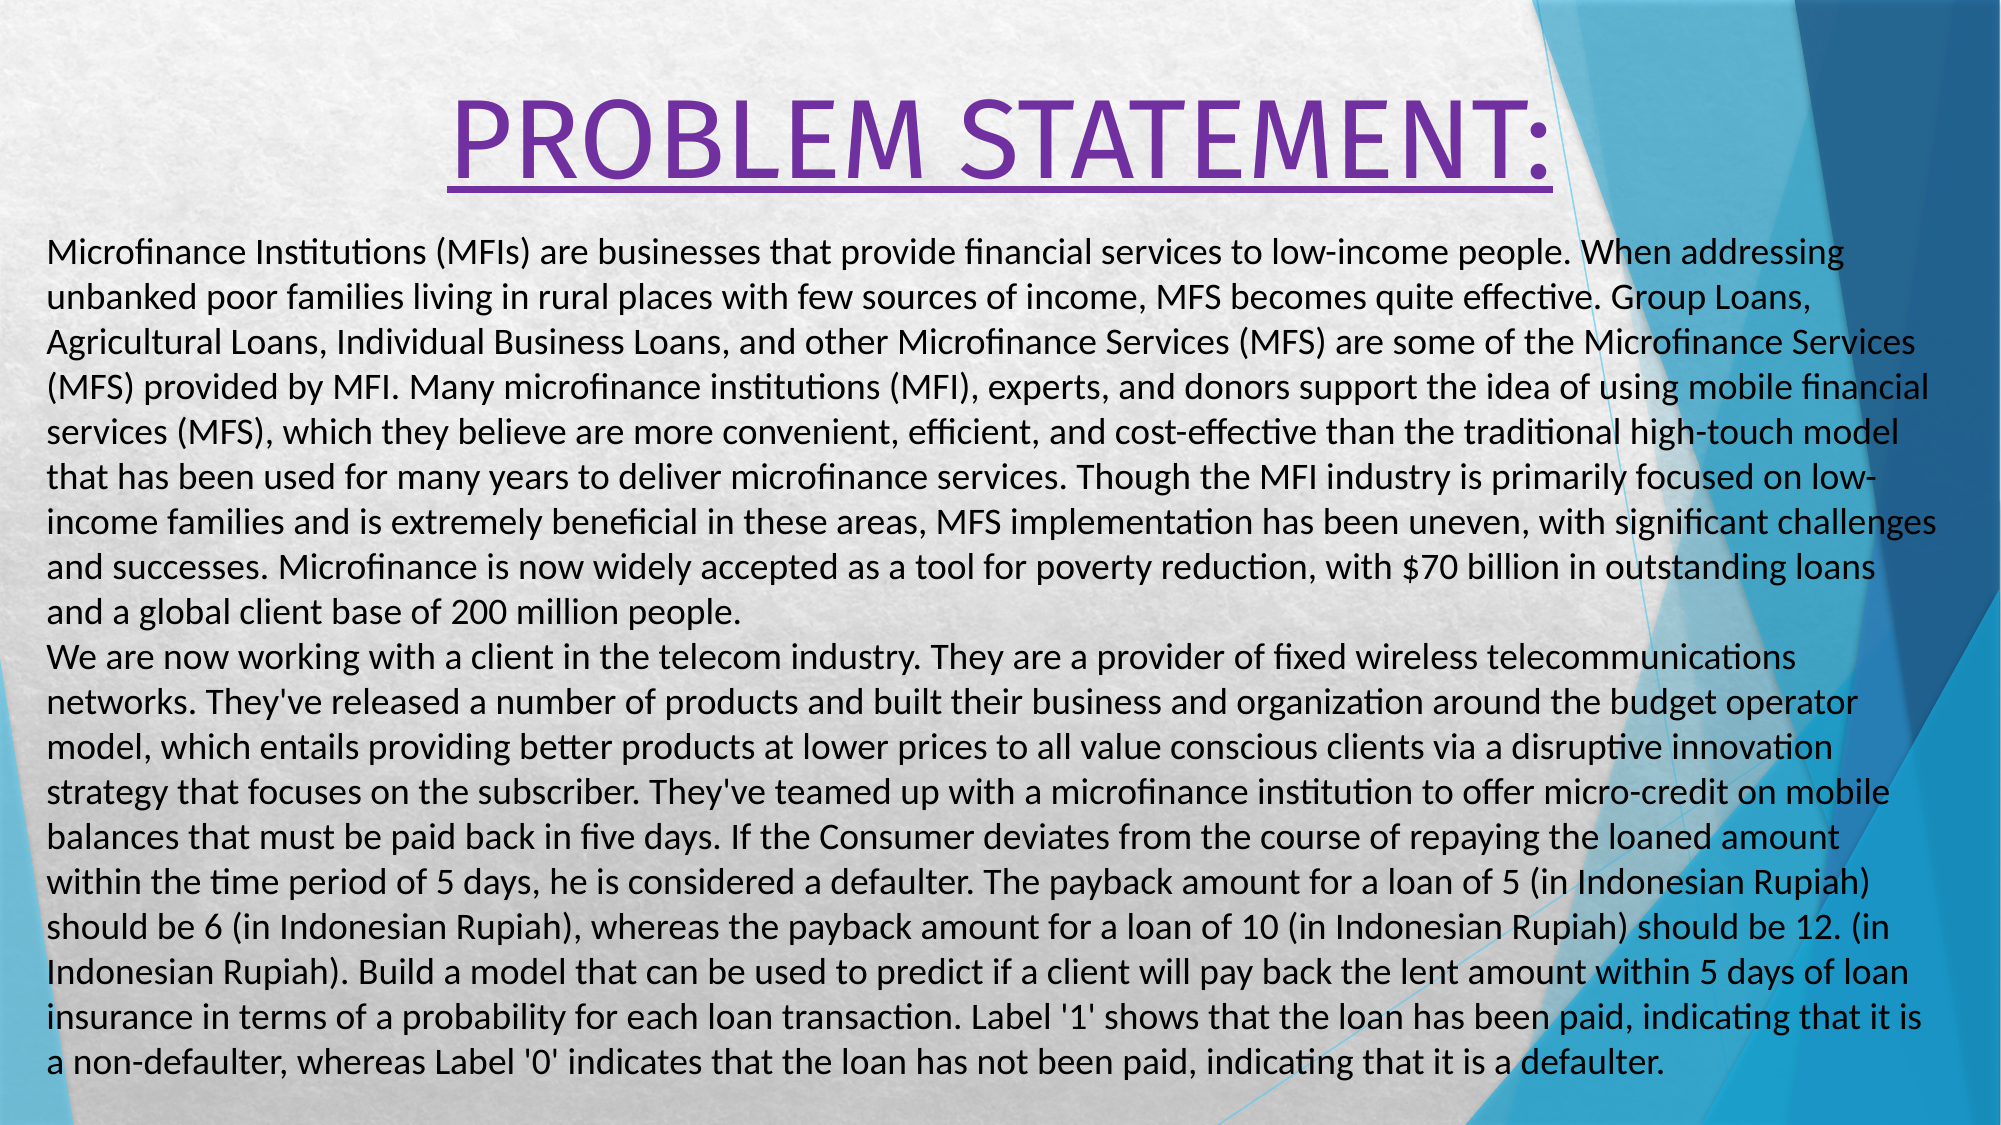

# PROBLEM STATEMENT:
Microfinance Institutions (MFIs) are businesses that provide financial services to low-income people. When addressing unbanked poor families living in rural places with few sources of income, MFS becomes quite effective. Group Loans, Agricultural Loans, Individual Business Loans, and other Microfinance Services (MFS) are some of the Microfinance Services (MFS) provided by MFI. Many microfinance institutions (MFI), experts, and donors support the idea of using mobile financial services (MFS), which they believe are more convenient, efficient, and cost-effective than the traditional high-touch model that has been used for many years to deliver microfinance services. Though the MFI industry is primarily focused on low-income families and is extremely beneficial in these areas, MFS implementation has been uneven, with significant challenges and successes. Microfinance is now widely accepted as a tool for poverty reduction, with $70 billion in outstanding loans and a global client base of 200 million people.
We are now working with a client in the telecom industry. They are a provider of fixed wireless telecommunications networks. They've released a number of products and built their business and organization around the budget operator model, which entails providing better products at lower prices to all value conscious clients via a disruptive innovation strategy that focuses on the subscriber. They've teamed up with a microfinance institution to offer micro-credit on mobile balances that must be paid back in five days. If the Consumer deviates from the course of repaying the loaned amount within the time period of 5 days, he is considered a defaulter. The payback amount for a loan of 5 (in Indonesian Rupiah) should be 6 (in Indonesian Rupiah), whereas the payback amount for a loan of 10 (in Indonesian Rupiah) should be 12. (in Indonesian Rupiah). Build a model that can be used to predict if a client will pay back the lent amount within 5 days of loan insurance in terms of a probability for each loan transaction. Label '1' shows that the loan has been paid, indicating that it is a non-defaulter, whereas Label '0' indicates that the loan has not been paid, indicating that it is a defaulter.